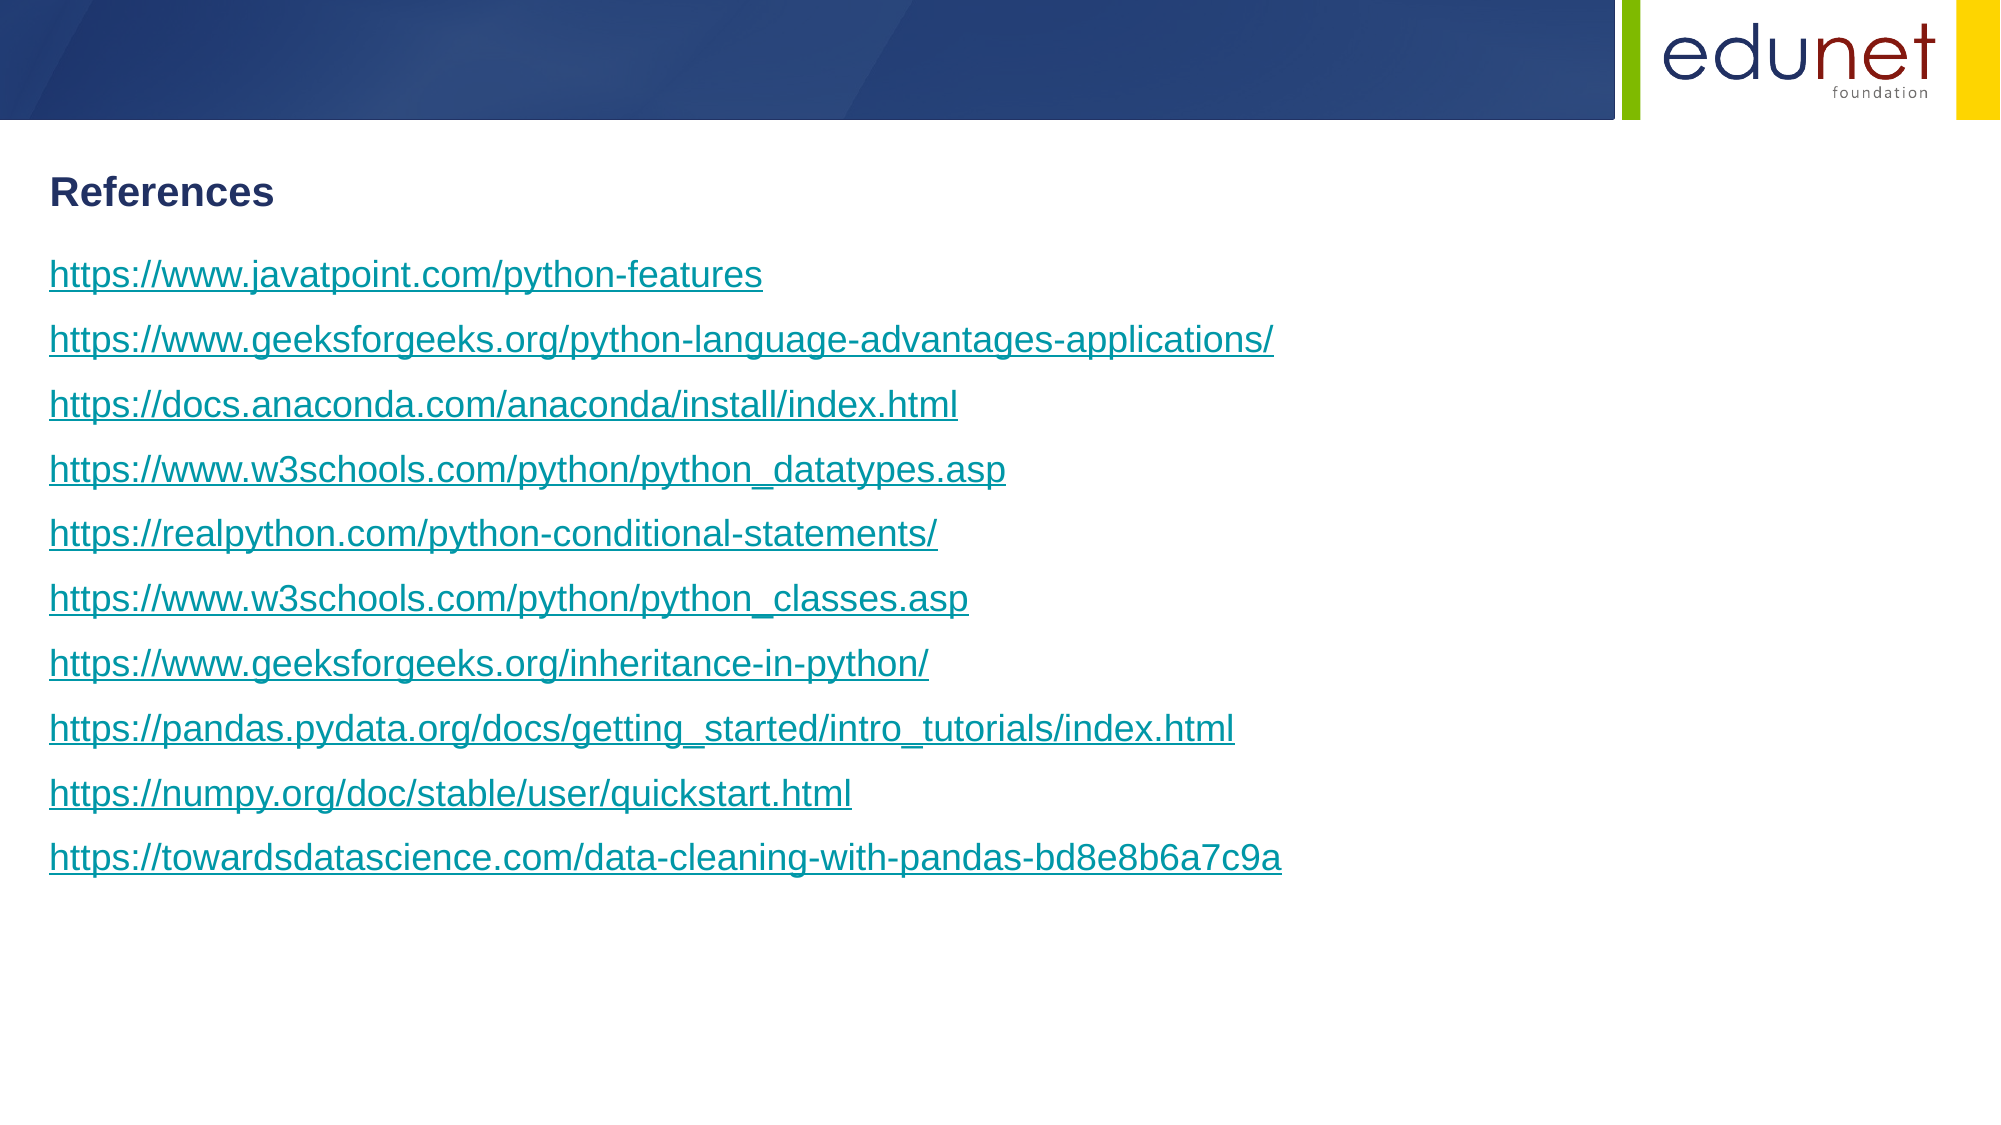

References
https://www.javatpoint.com/python-features
https://www.geeksforgeeks.org/python-language-advantages-applications/
https://docs.anaconda.com/anaconda/install/index.html
https://www.w3schools.com/python/python_datatypes.asp
https://realpython.com/python-conditional-statements/
https://www.w3schools.com/python/python_classes.asp
https://www.geeksforgeeks.org/inheritance-in-python/
https://pandas.pydata.org/docs/getting_started/intro_tutorials/index.html
https://numpy.org/doc/stable/user/quickstart.html
https://towardsdatascience.com/data-cleaning-with-pandas-bd8e8b6a7c9a